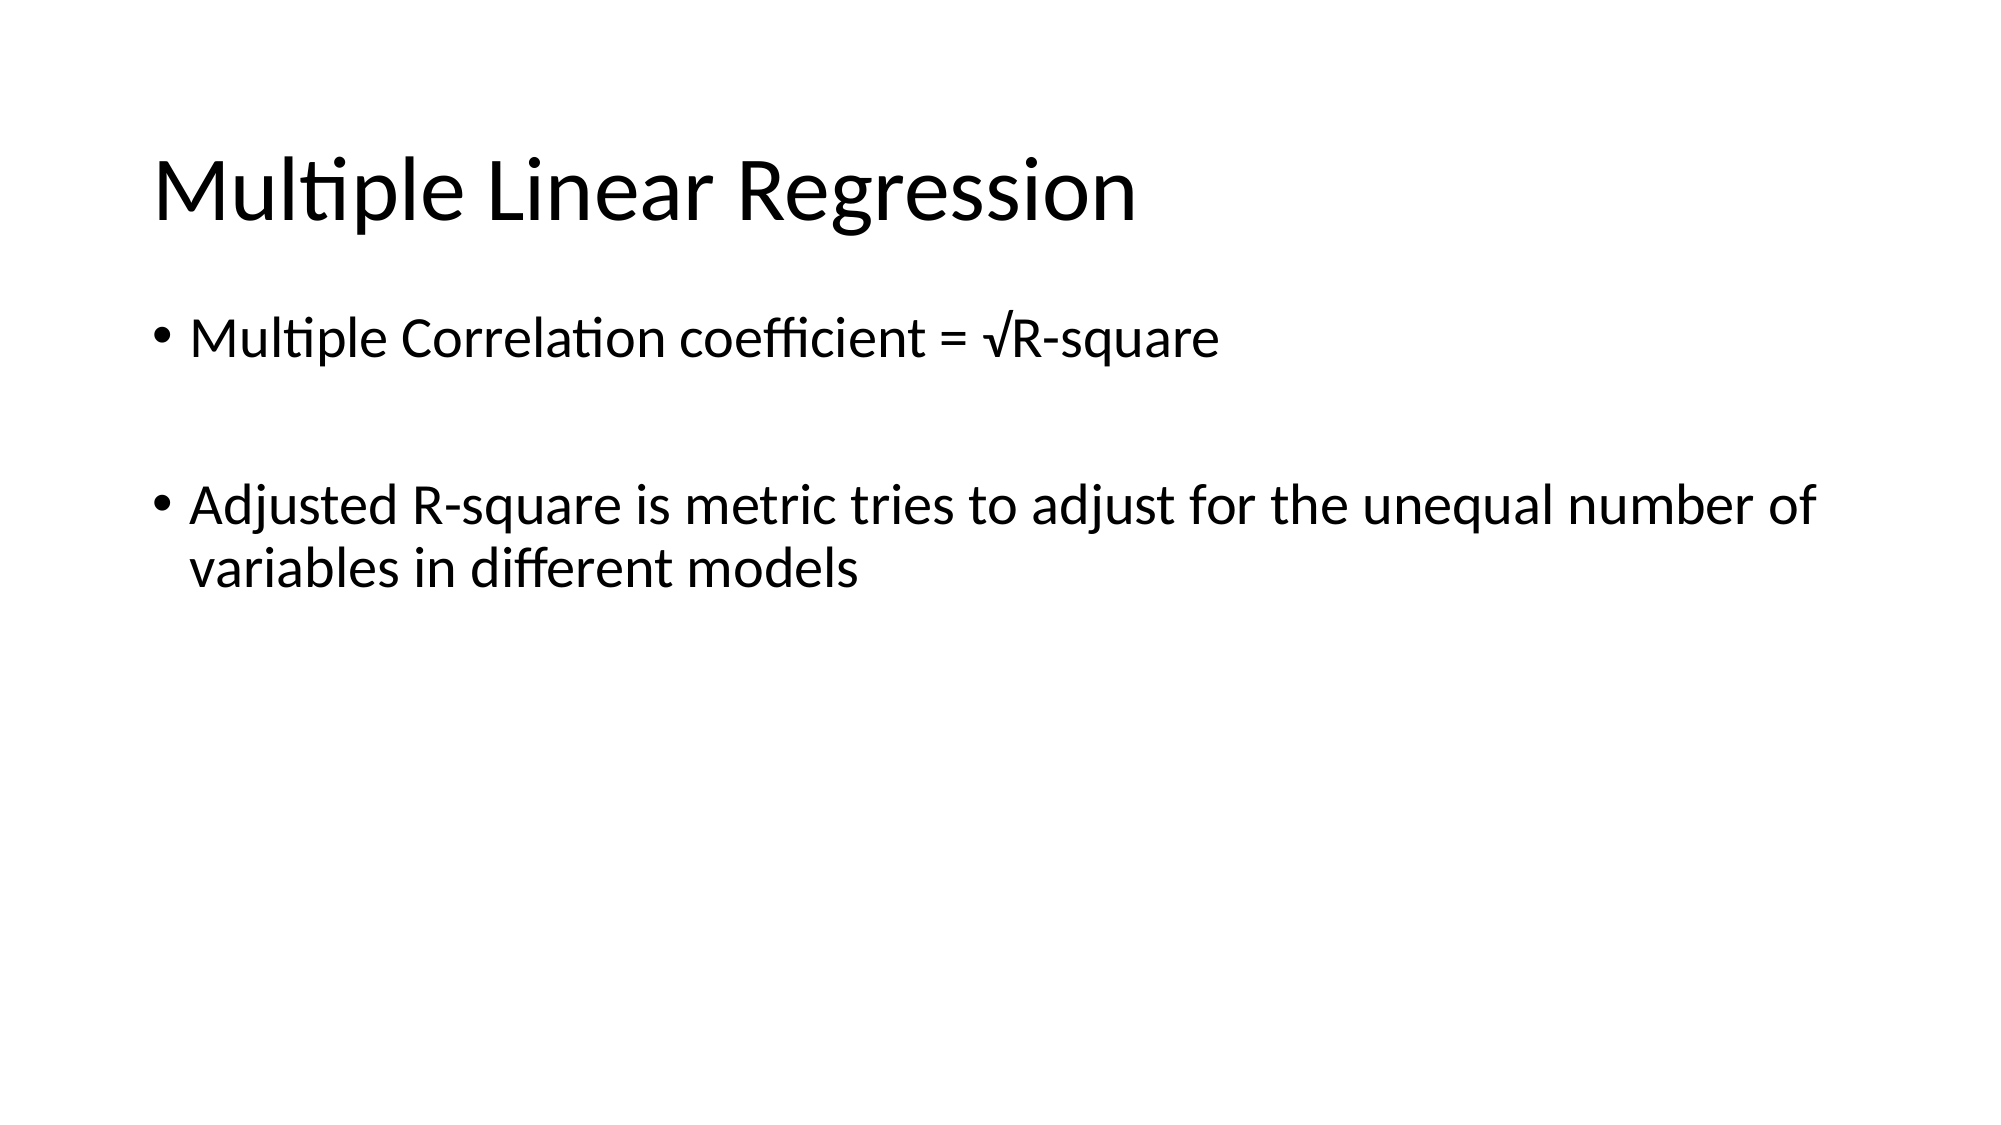

# Multiple Linear Regression
Multiple Correlation coefficient = √R-square

Adjusted R-square is metric tries to adjust for the unequal number of variables in different models